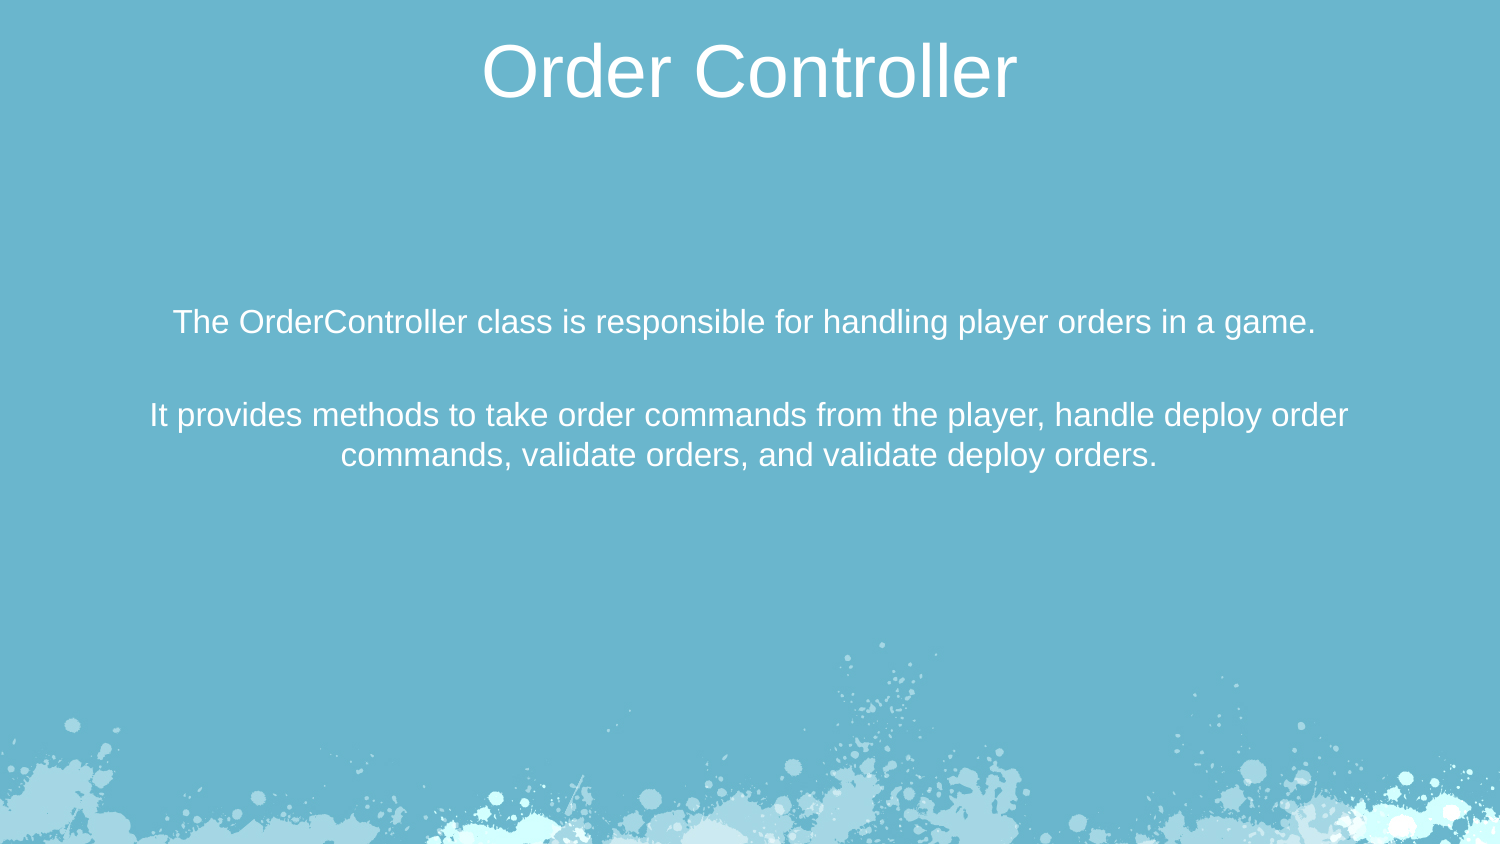

Order Controller
The OrderController class is responsible for handling player orders in a game.

It provides methods to take order commands from the player, handle deploy order commands, validate orders, and validate deploy orders.